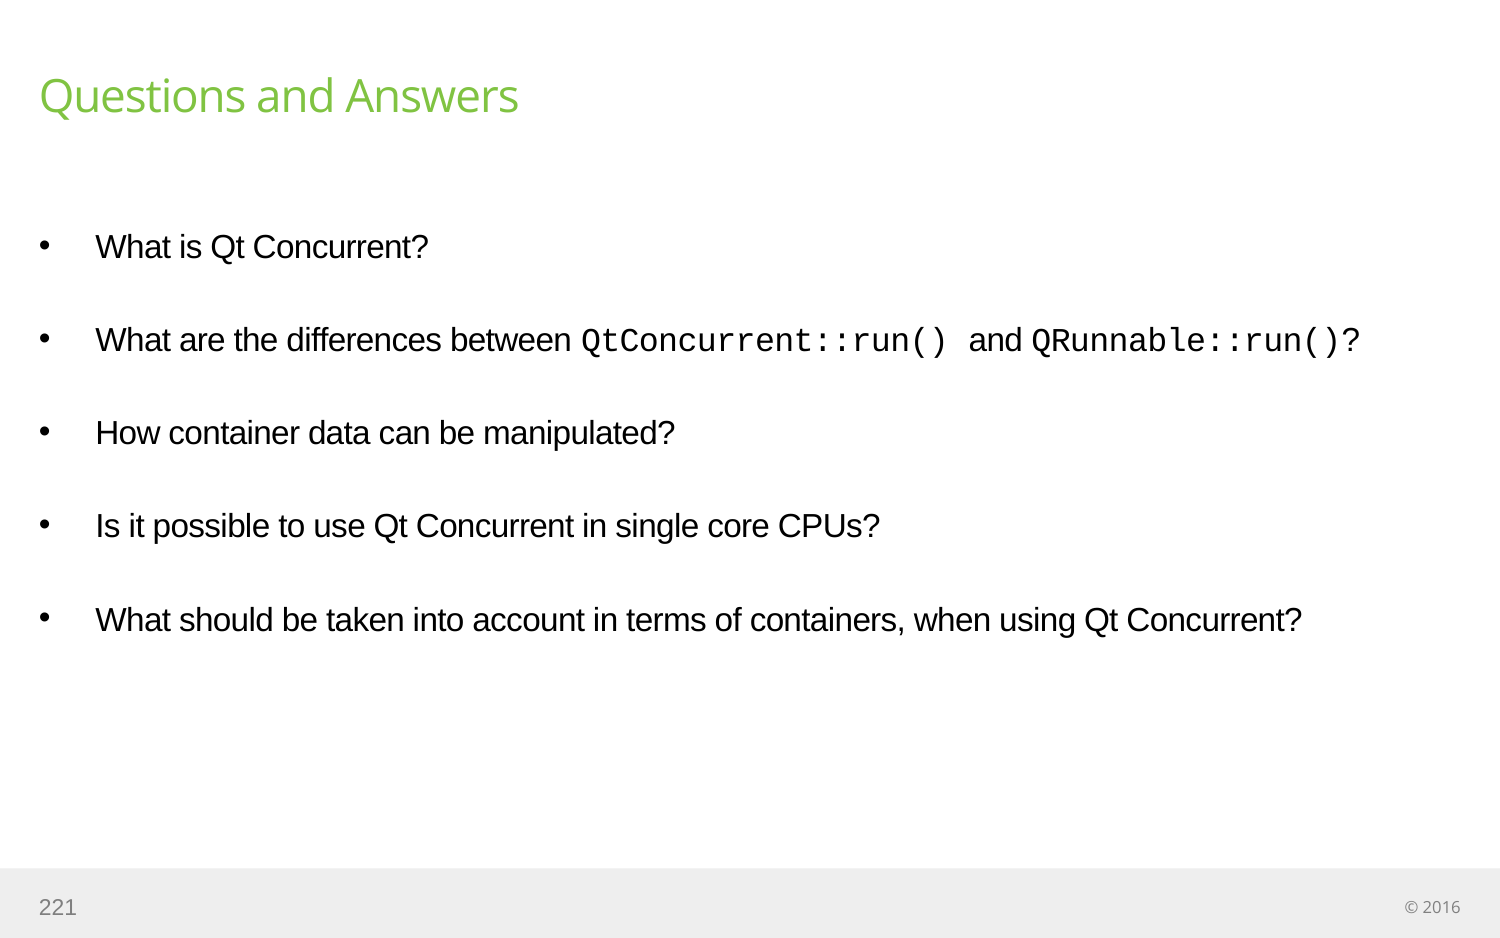

# Questions and Answers
What is Qt Concurrent?

What are the differences between QtConcurrent::run() and QRunnable::run()?

How container data can be manipulated?

Is it possible to use Qt Concurrent in single core CPUs?

What should be taken into account in terms of containers, when using Qt Concurrent?

221
© 2016